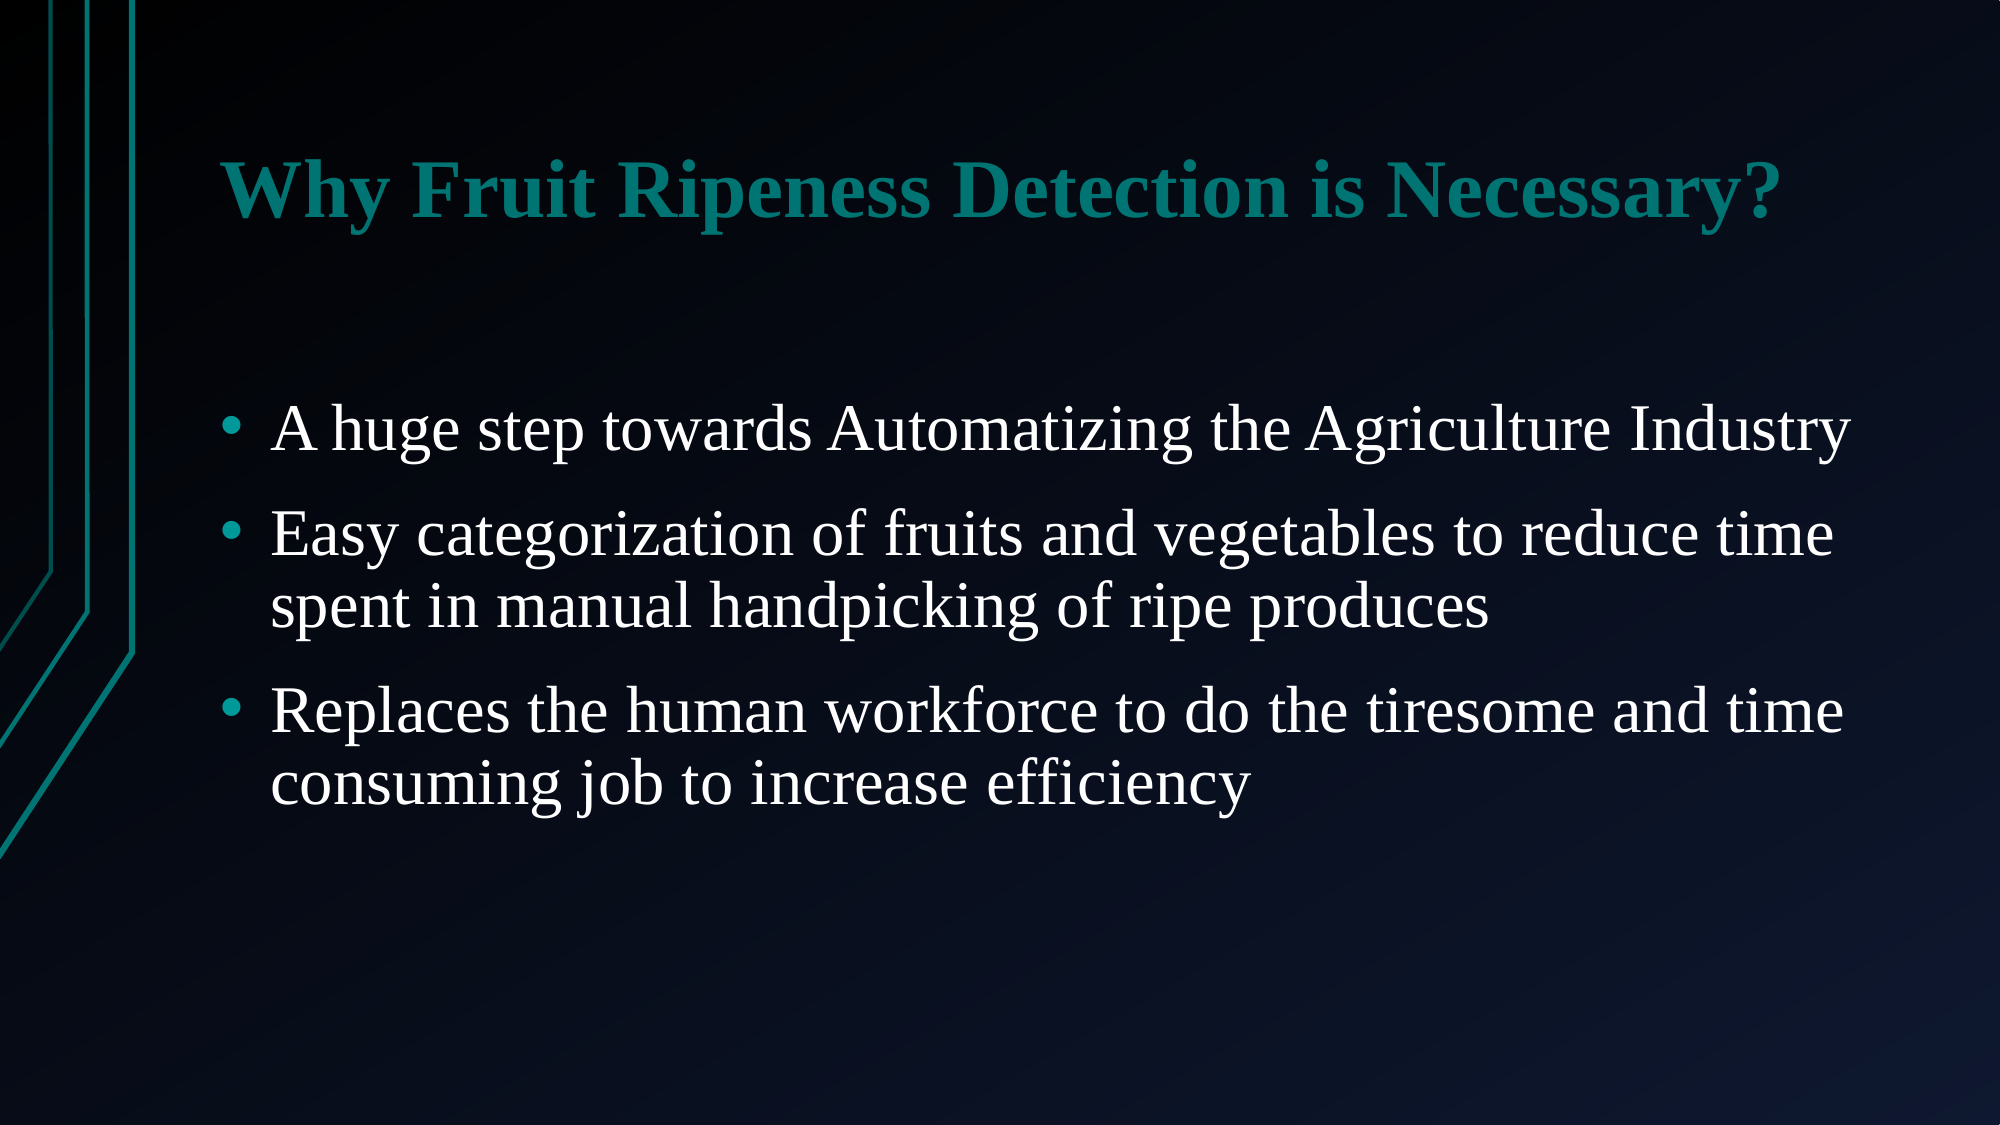

# Why Fruit Ripeness Detection is Necessary?

A huge step towards Automatizing the Agriculture Industry
Easy categorization of fruits and vegetables to reduce time spent in manual handpicking of ripe produces
Replaces the human workforce to do the tiresome and time consuming job to increase efficiency